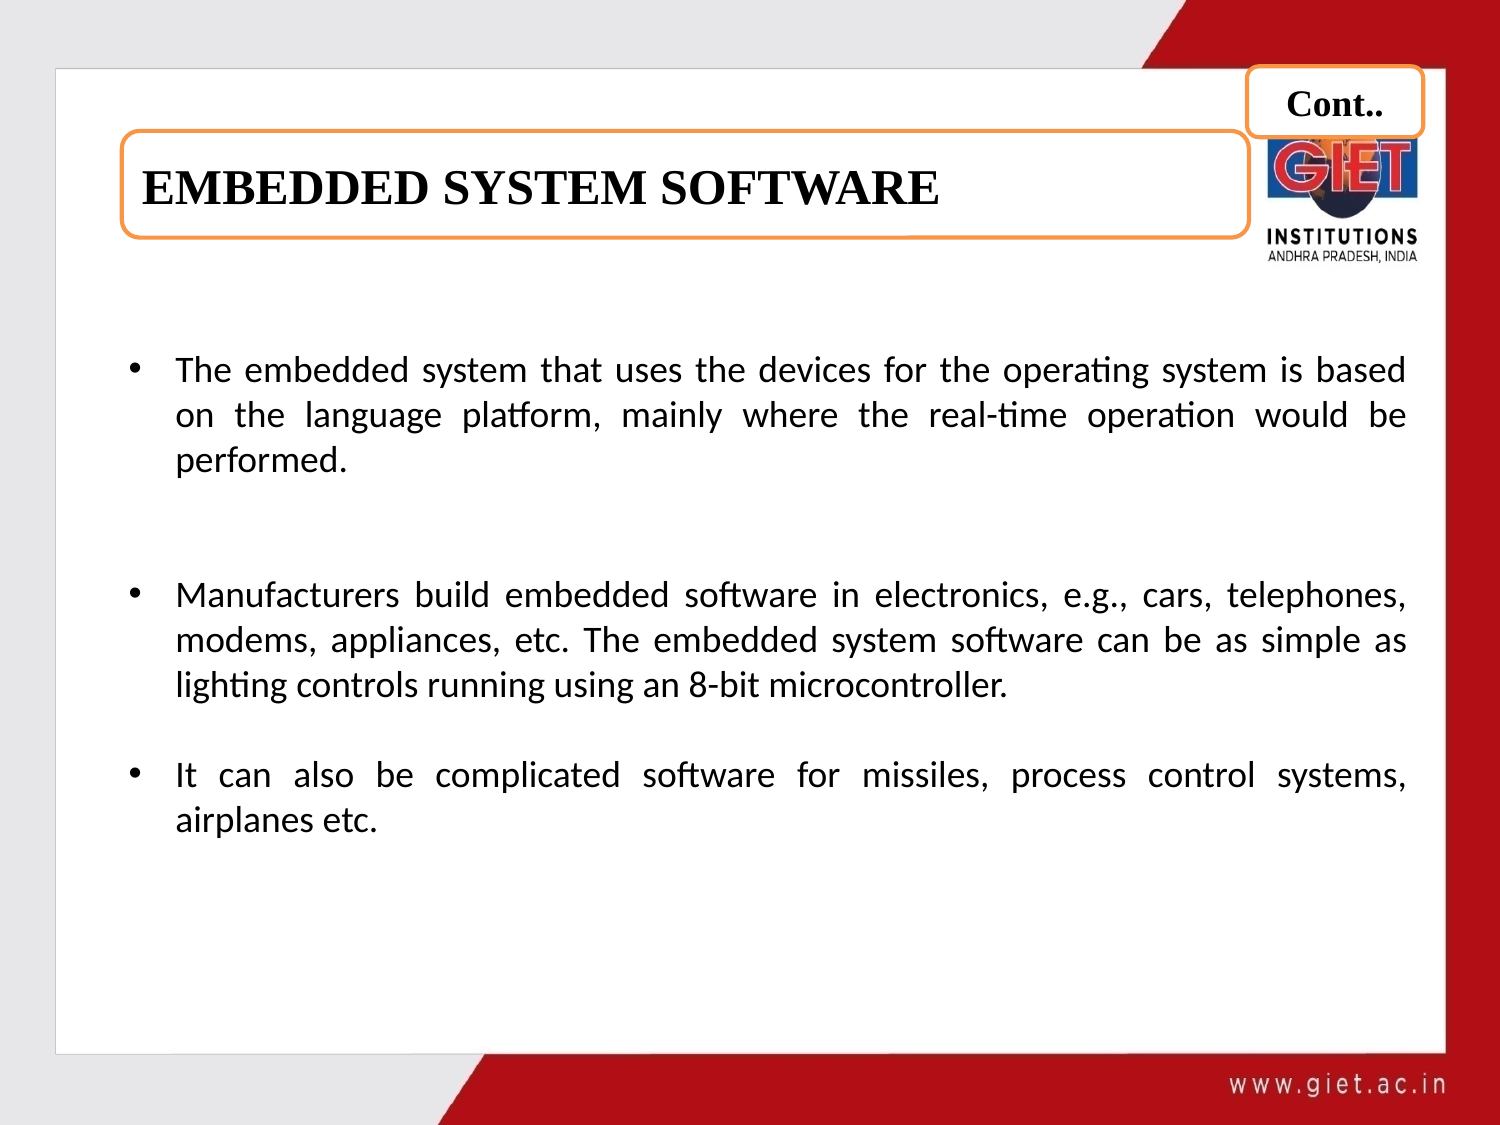

Cont..
EMBEDDED SYSTEM SOFTWARE
The embedded system that uses the devices for the operating system is based on the language platform, mainly where the real-time operation would be performed.

Manufacturers build embedded software in electronics, e.g., cars, telephones, modems, appliances, etc. The embedded system software can be as simple as lighting controls running using an 8-bit microcontroller.

It can also be complicated software for missiles, process control systems, airplanes etc.